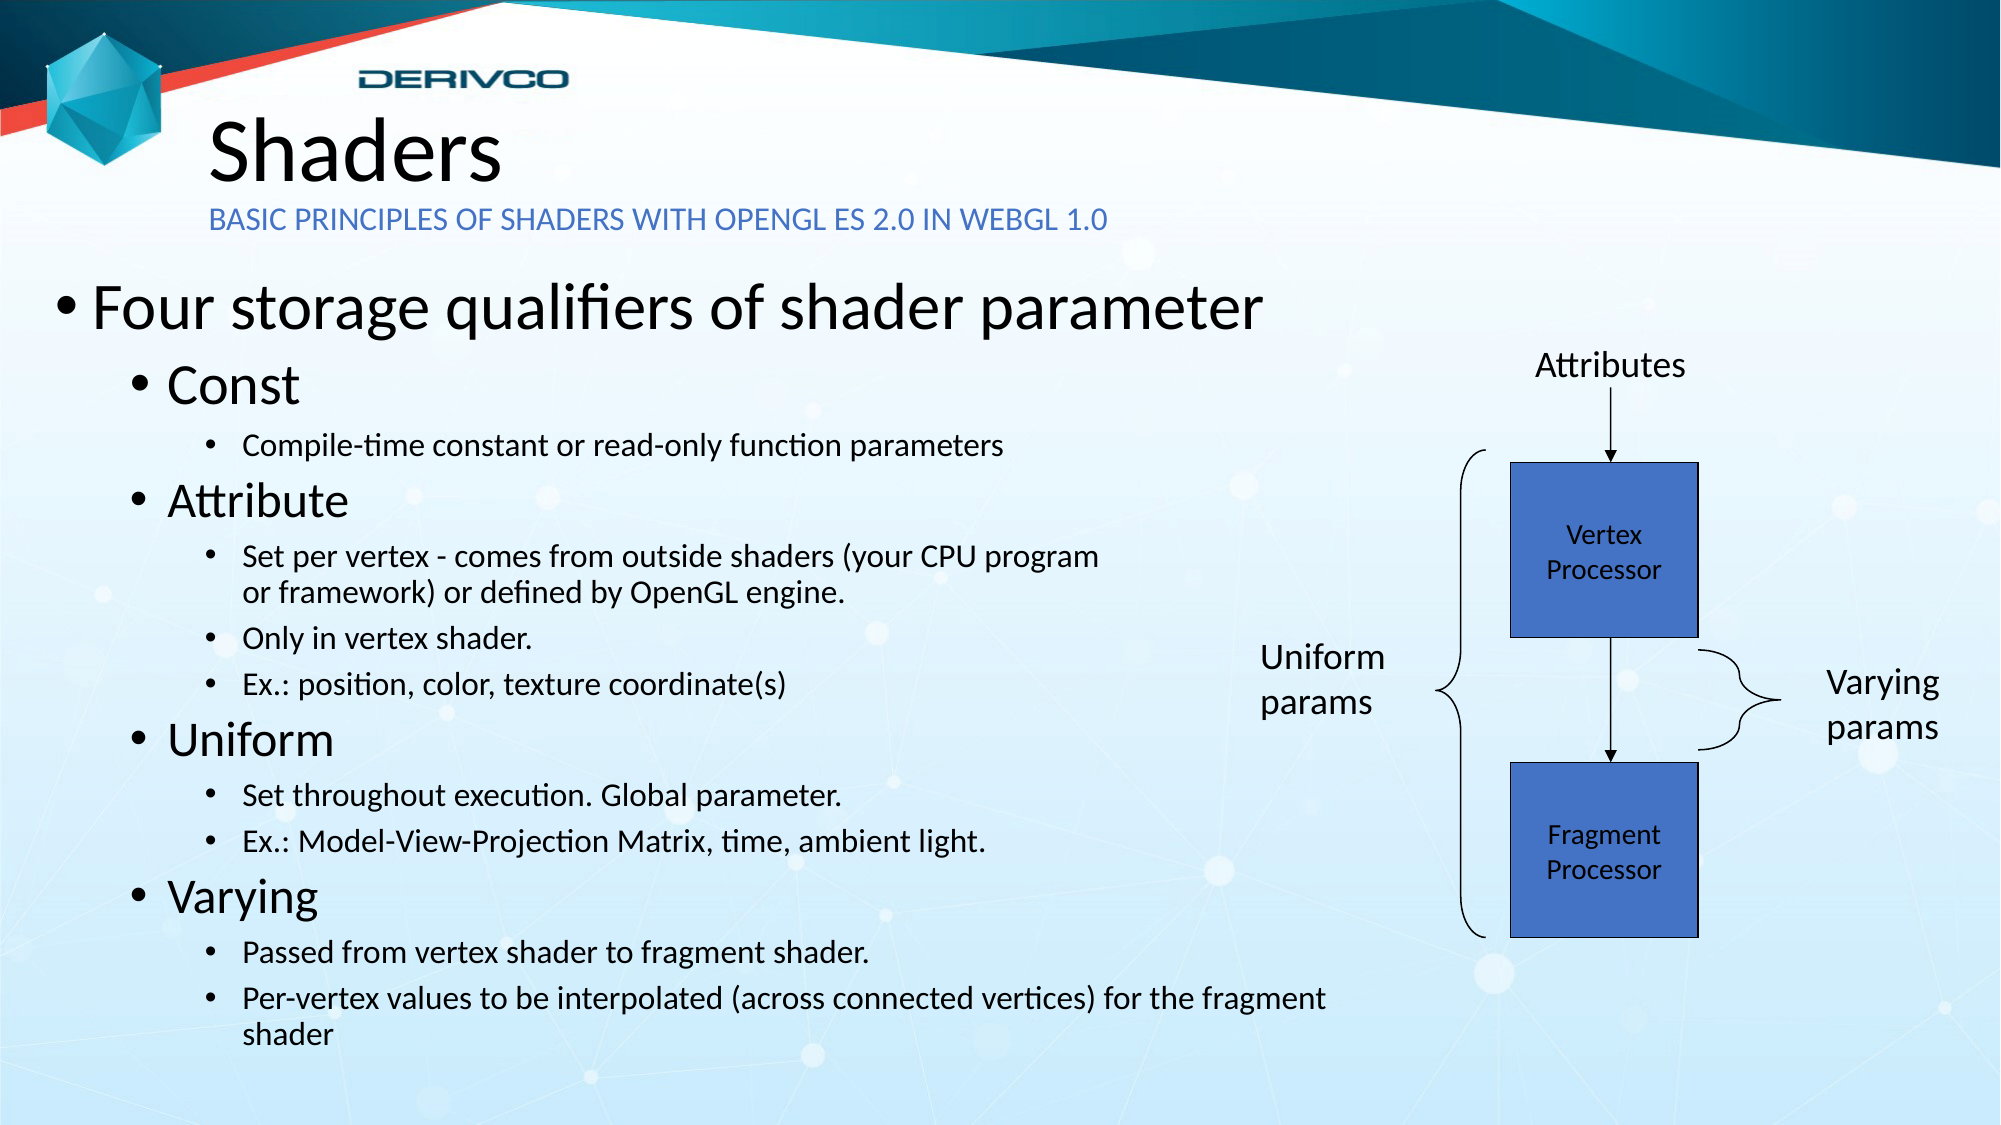

# Shaders BASIC PRINCIPLES OF SHADERS WITH OPENGL ES 2.0 IN WEBGL 1.0
Four storage qualifiers of shader parameter
Const
Compile-time constant or read-only function parameters
Attribute
Set per vertex - comes from outside shaders (your CPU program
or framework) or defined by OpenGL engine.
Only in vertex shader.
Ex.: position, color, texture coordinate(s)
Uniform
Set throughout execution. Global parameter.
Ex.: Model-View-Projection Matrix, time, ambient light.
Varying
Passed from vertex shader to fragment shader.
Per-vertex values to be interpolated (across connected vertices) for the fragment shader
Attributes

Vertex
Processor
Uniform
params

Varying
params
Fragment
Processor